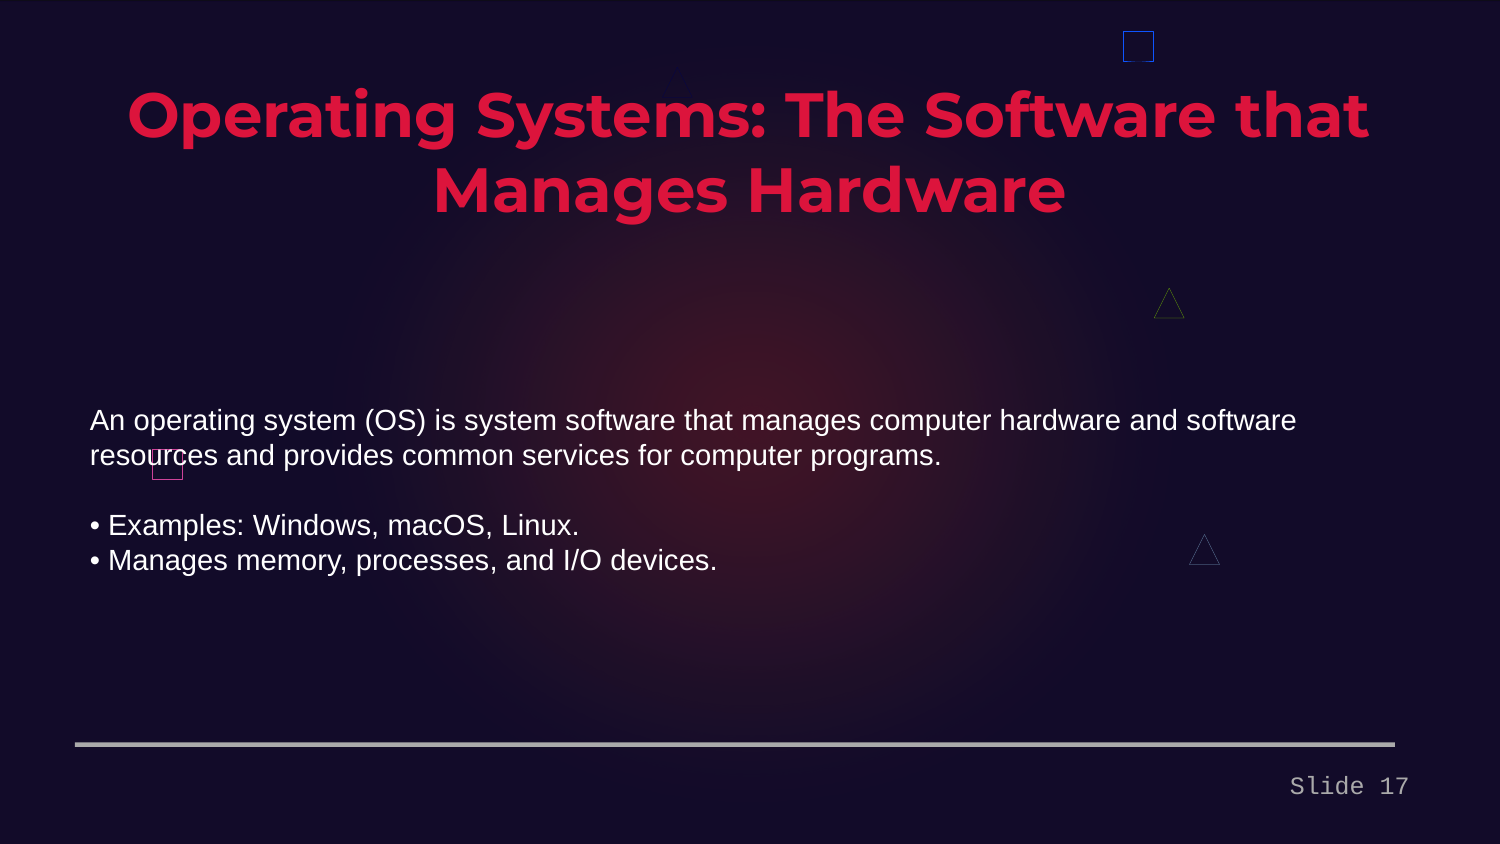

Operating Systems: The Software that Manages Hardware
An operating system (OS) is system software that manages computer hardware and software resources and provides common services for computer programs.

• Examples: Windows, macOS, Linux.
• Manages memory, processes, and I/O devices.

Slide 17